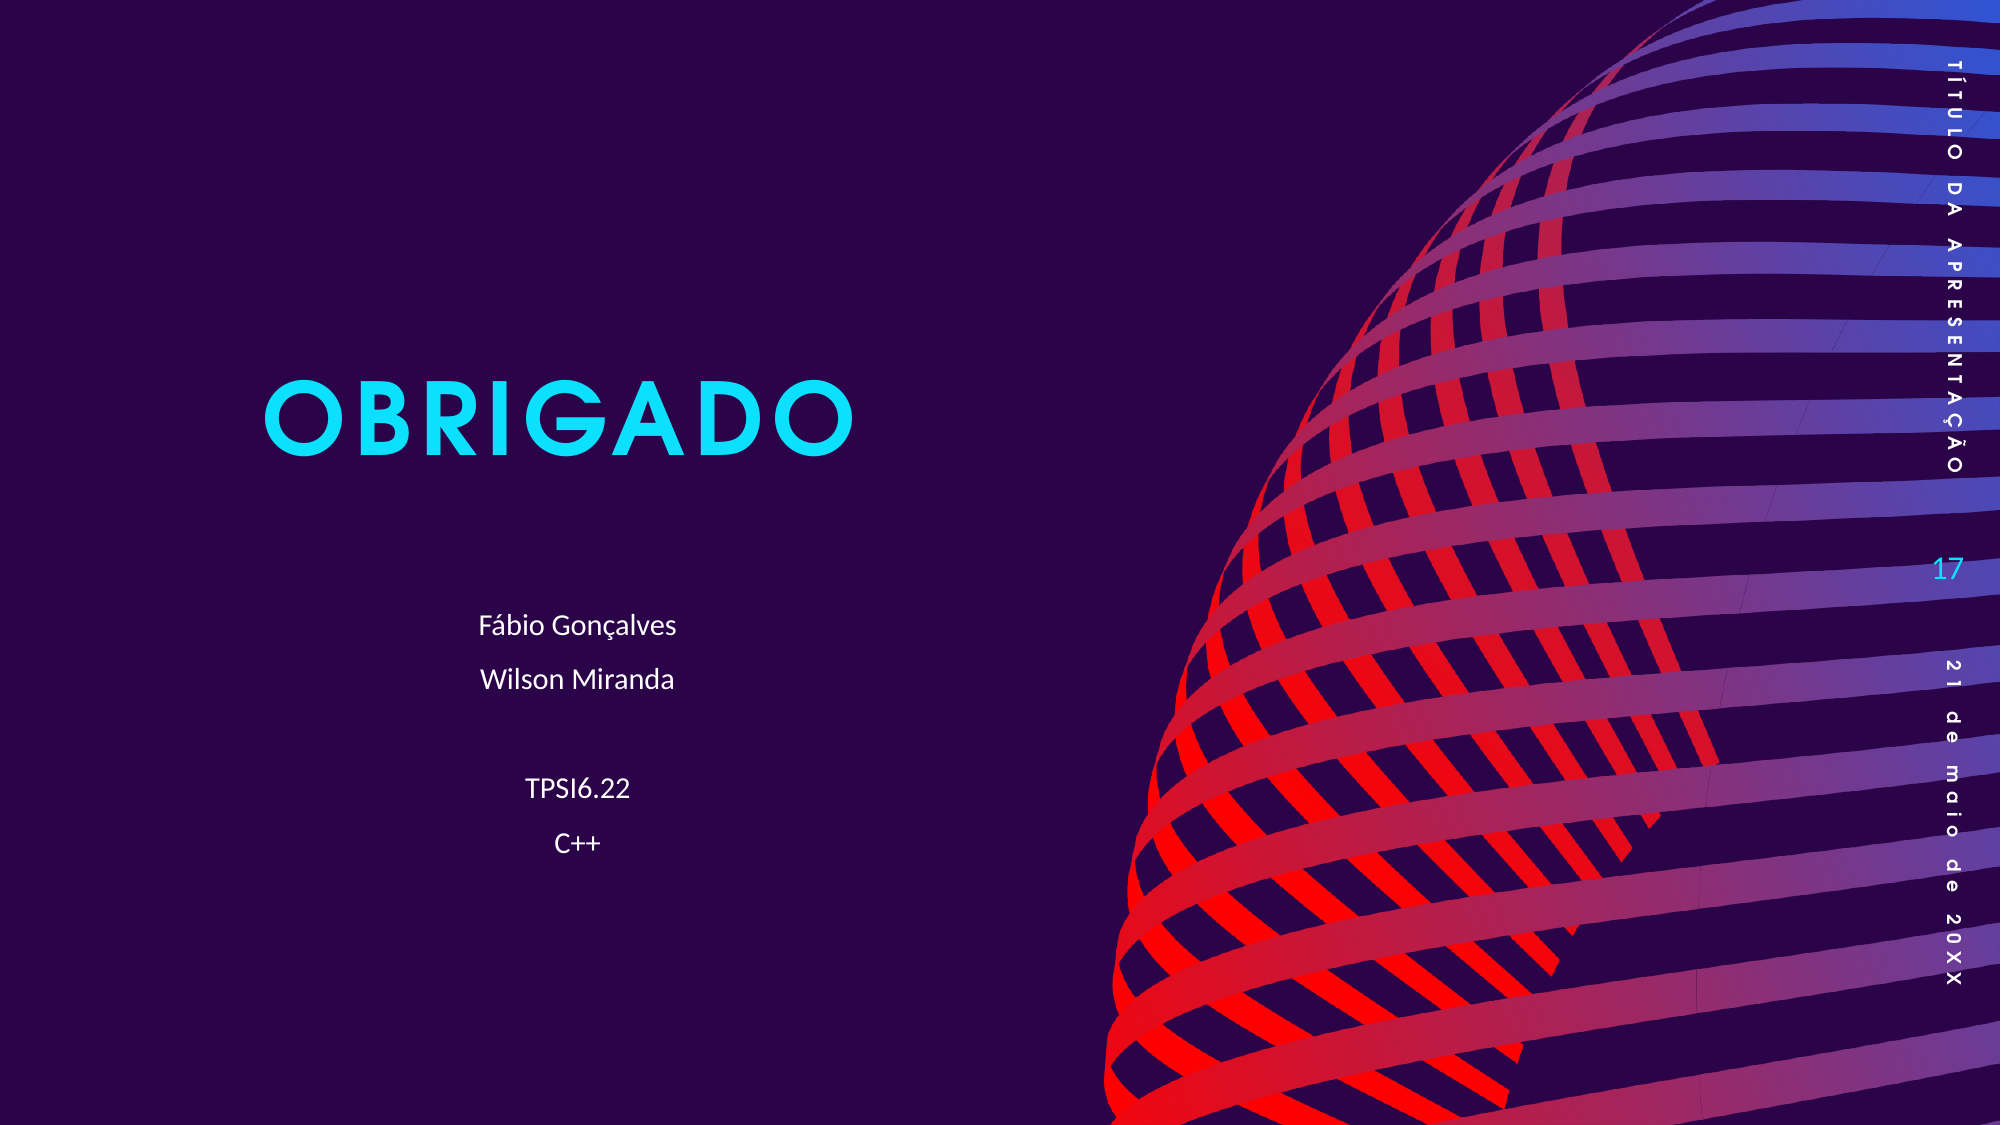

# Obrigado
TÍTULO DA APRESENTAÇÃO
17
Fábio Gonçalves
Wilson Miranda

TPSI6.22
C++
21 de maio de 20XX